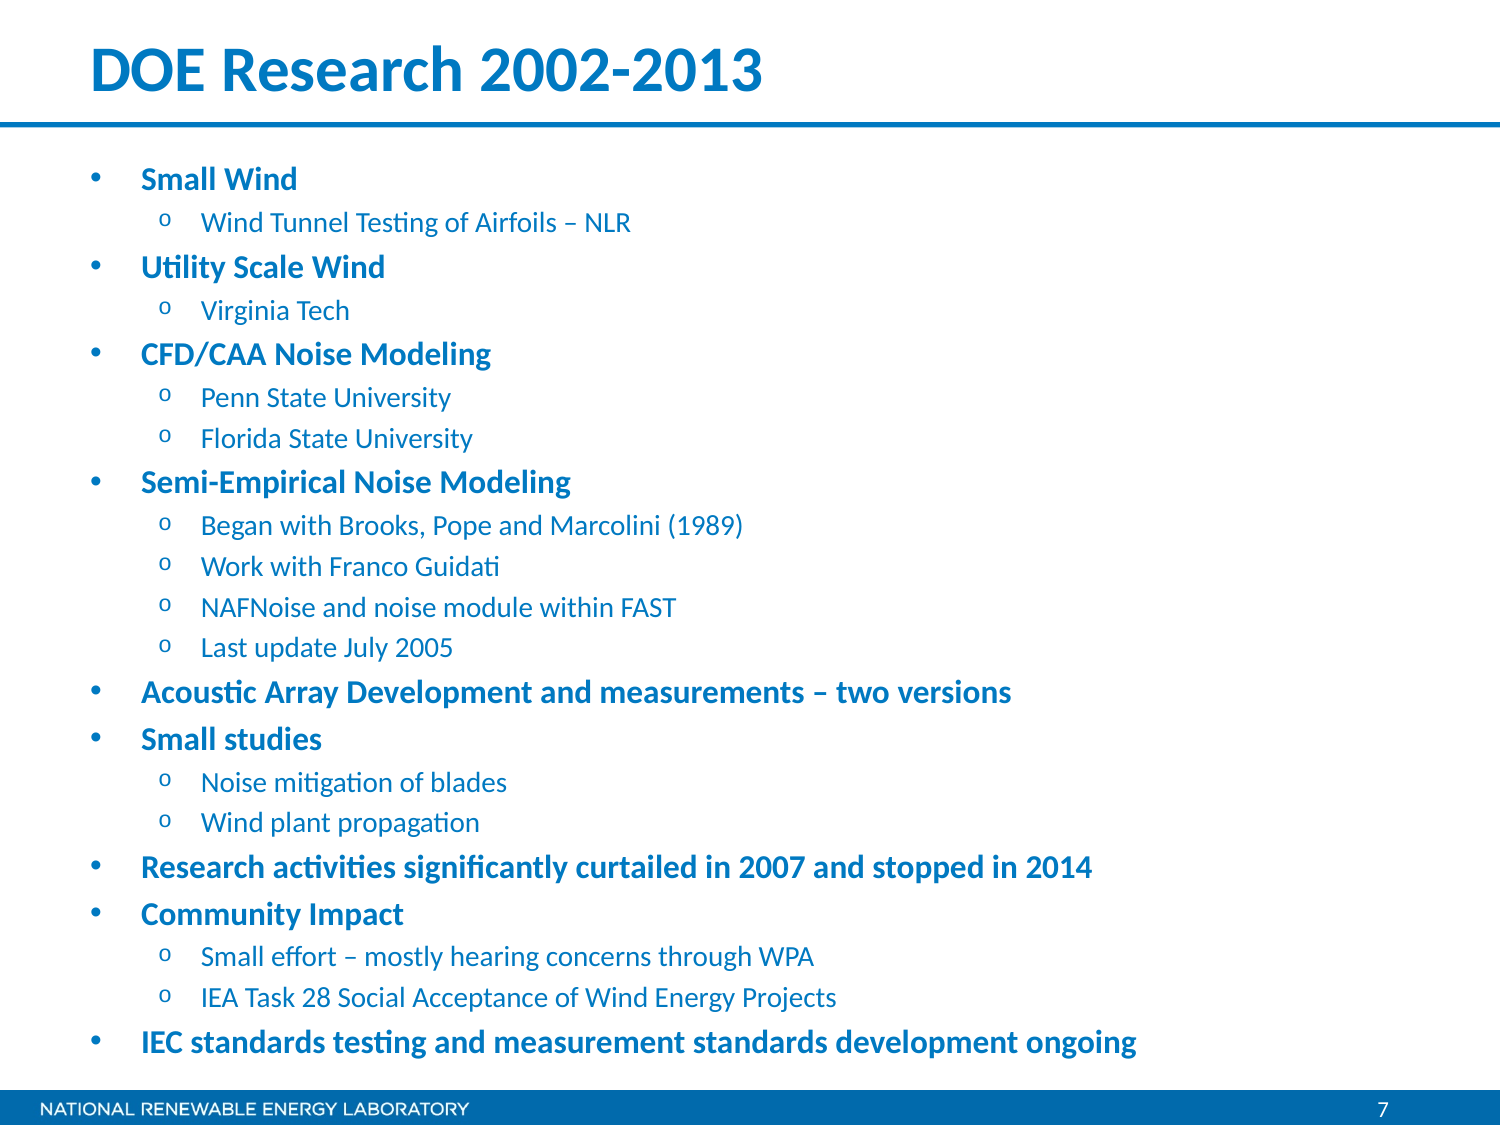

# DOE Research 2002-2013
Small Wind
Wind Tunnel Testing of Airfoils – NLR
Utility Scale Wind
Virginia Tech
CFD/CAA Noise Modeling
Penn State University
Florida State University
Semi-Empirical Noise Modeling
Began with Brooks, Pope and Marcolini (1989)
Work with Franco Guidati
NAFNoise and noise module within FAST
Last update July 2005
Acoustic Array Development and measurements – two versions
Small studies
Noise mitigation of blades
Wind plant propagation
Research activities significantly curtailed in 2007 and stopped in 2014
Community Impact
Small effort – mostly hearing concerns through WPA
IEA Task 28 Social Acceptance of Wind Energy Projects
IEC standards testing and measurement standards development ongoing